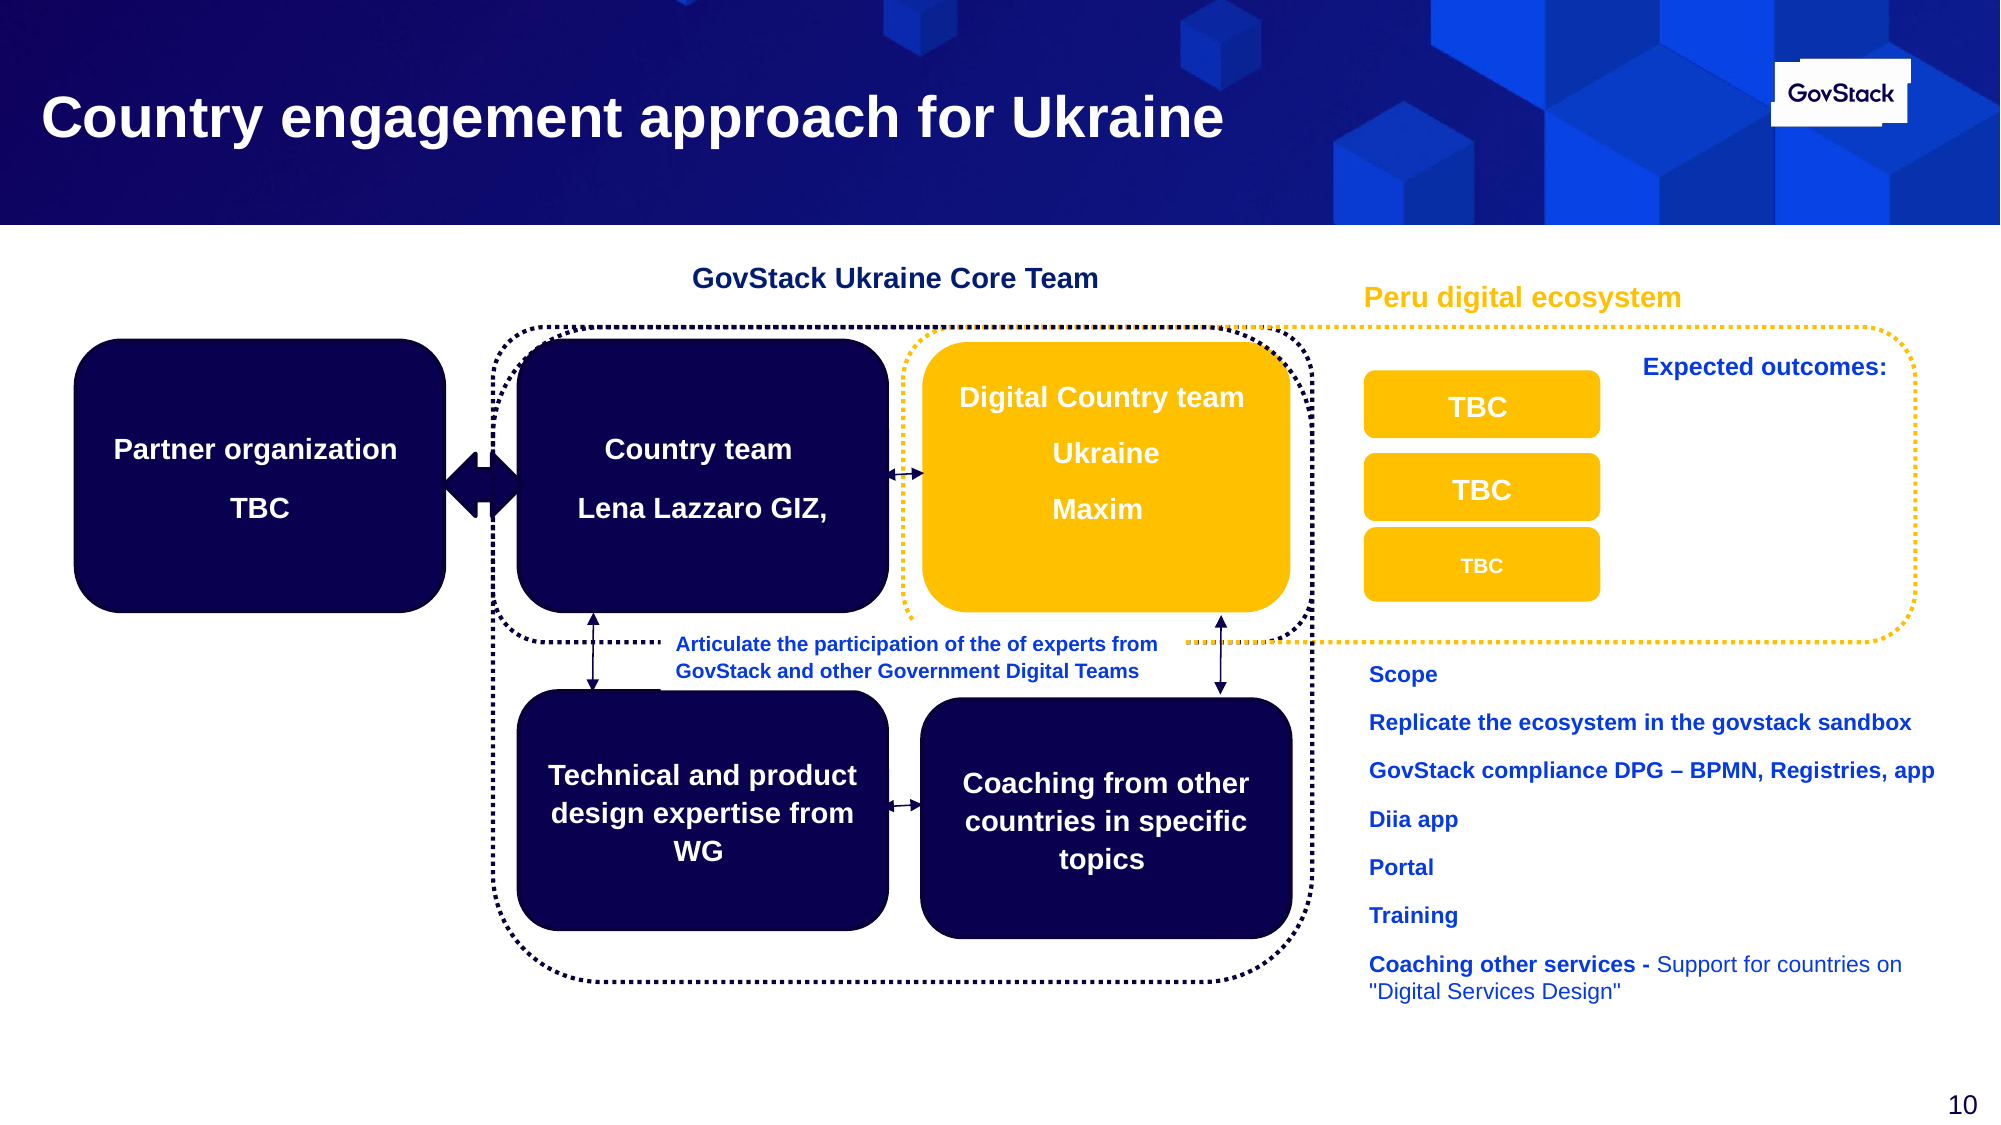

# Country engagement approach for Ukraine
GovStack Ukraine Core Team
Peru digital ecosystem

Expected outcomes:
Partner organization
TBC
Country team
Lena Lazzaro GIZ,
Digital Country team
Ukraine
Maxim

TBC

TBC
TBC
Articulate the participation of the of experts from GovStack and other Government Digital Teams
Scope
Replicate the ecosystem in the govstack sandbox
GovStack compliance DPG – BPMN, Registries, app
Diia app
Portal
Training
Coaching other services - Support for countries on "Digital Services Design"
Technical and product design expertise from WG
Coaching from other countries in specific topics
10